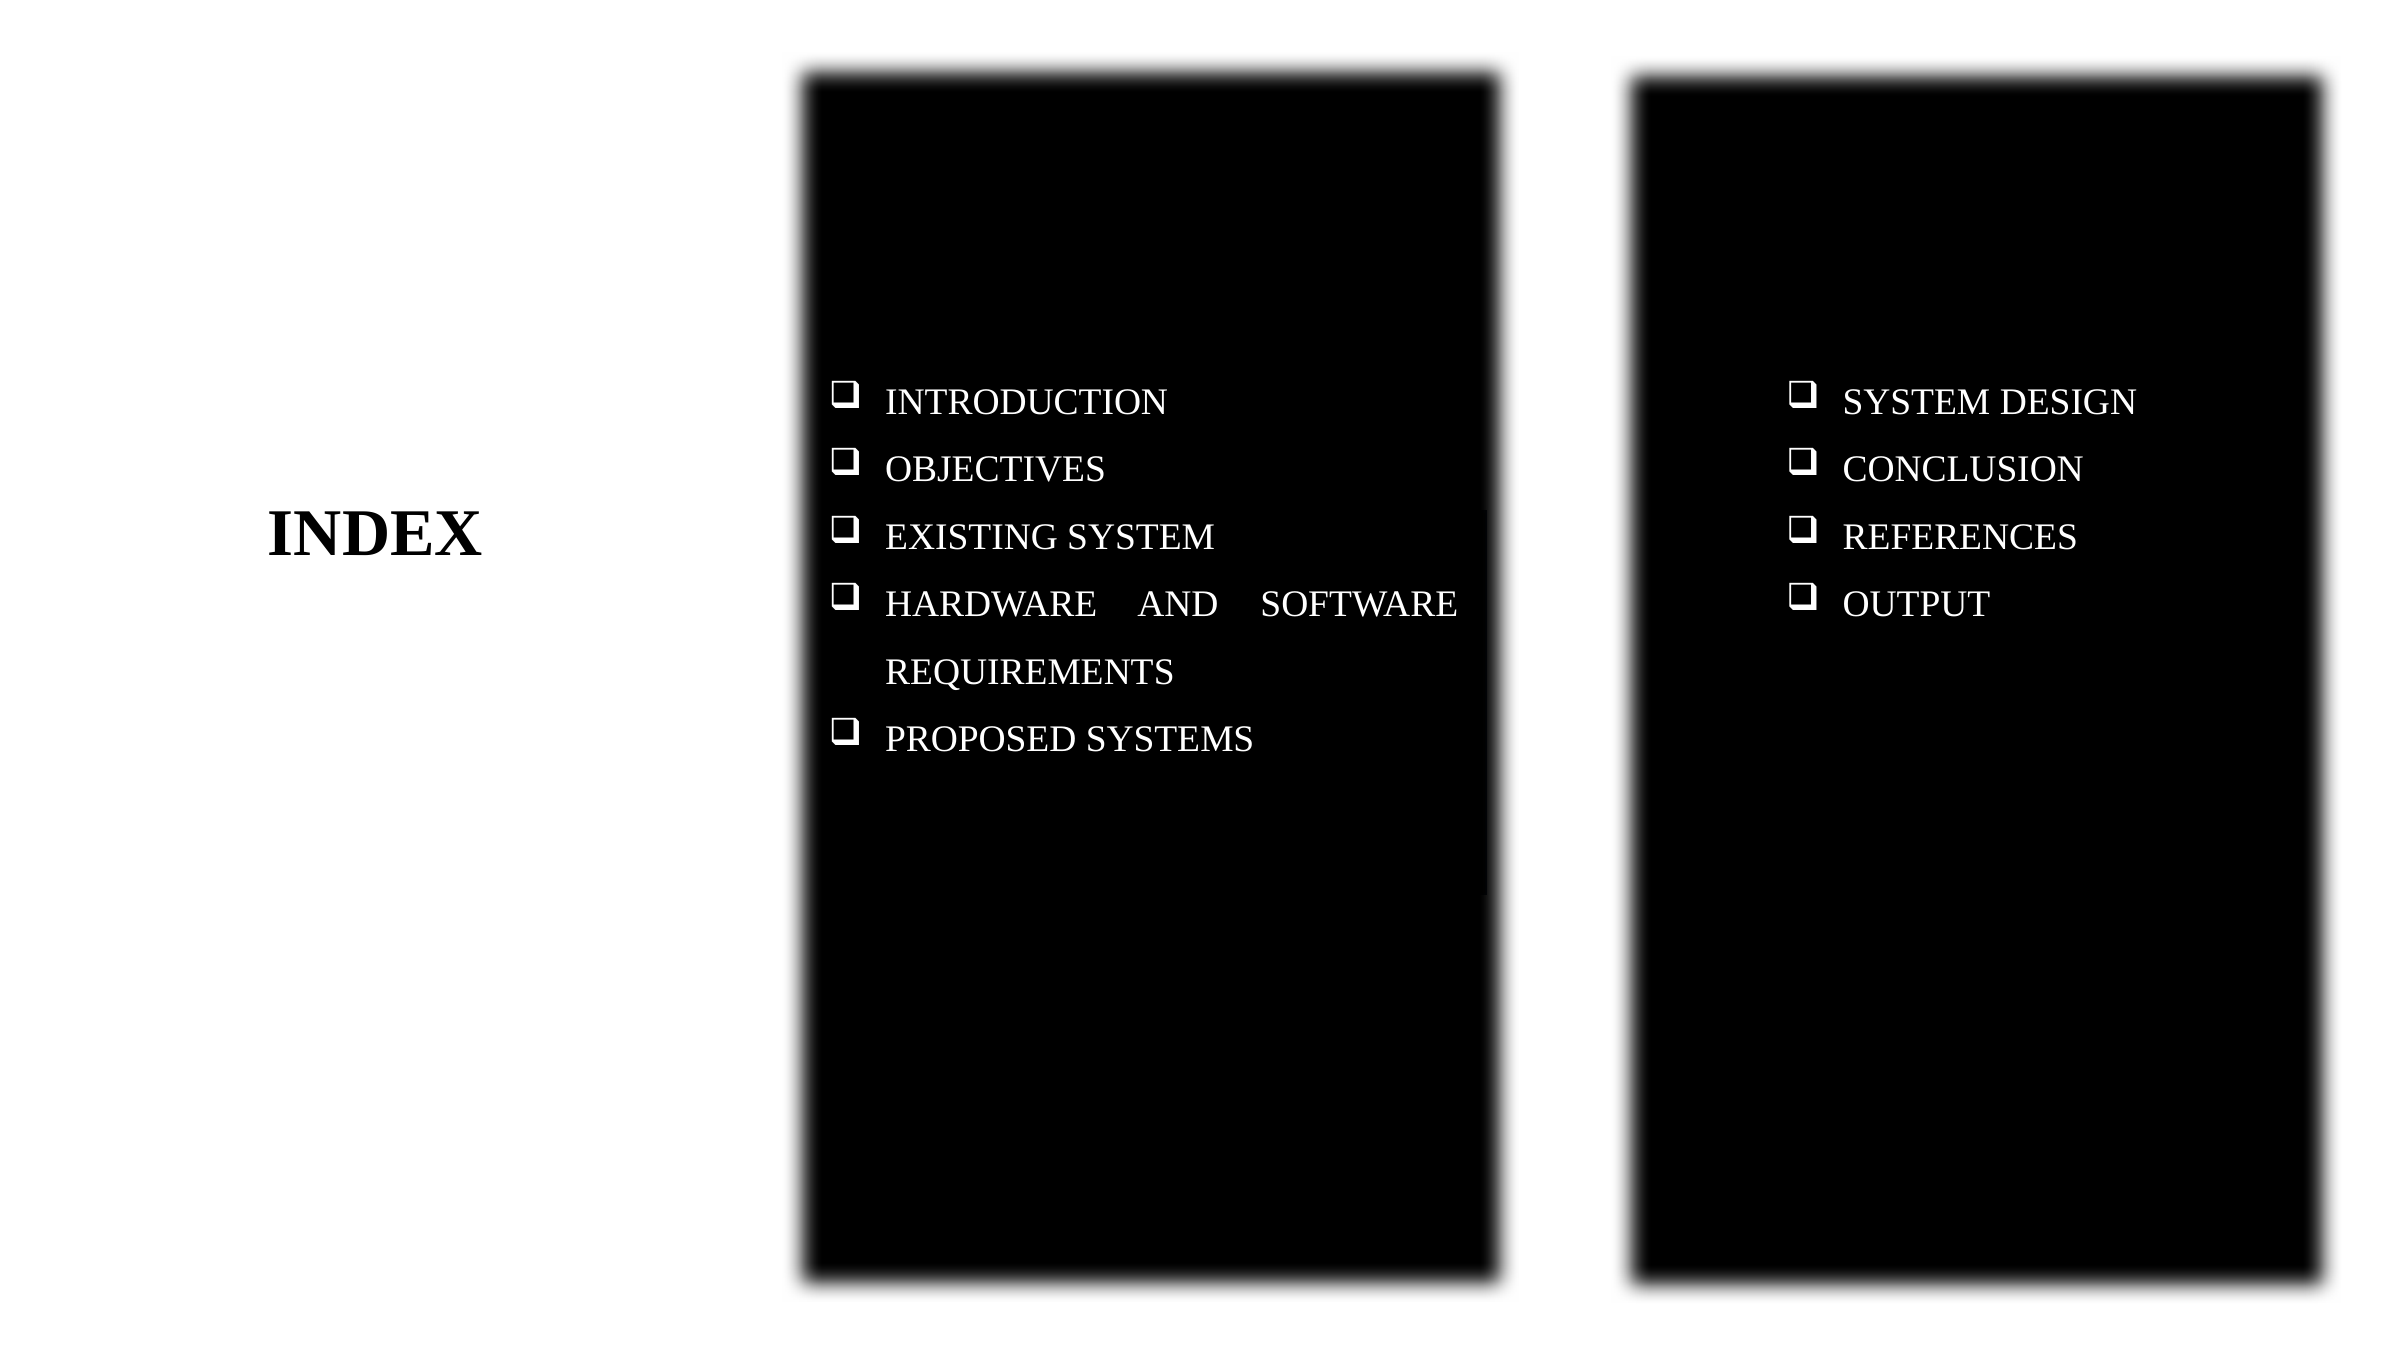

INTRODUCTION
OBJECTIVES
EXISTING SYSTEM
HARDWARE AND SOFTWARE REQUIREMENTS
PROPOSED SYSTEMS

SYSTEM DESIGN
CONCLUSION
REFERENCES
OUTPUT

INDEX